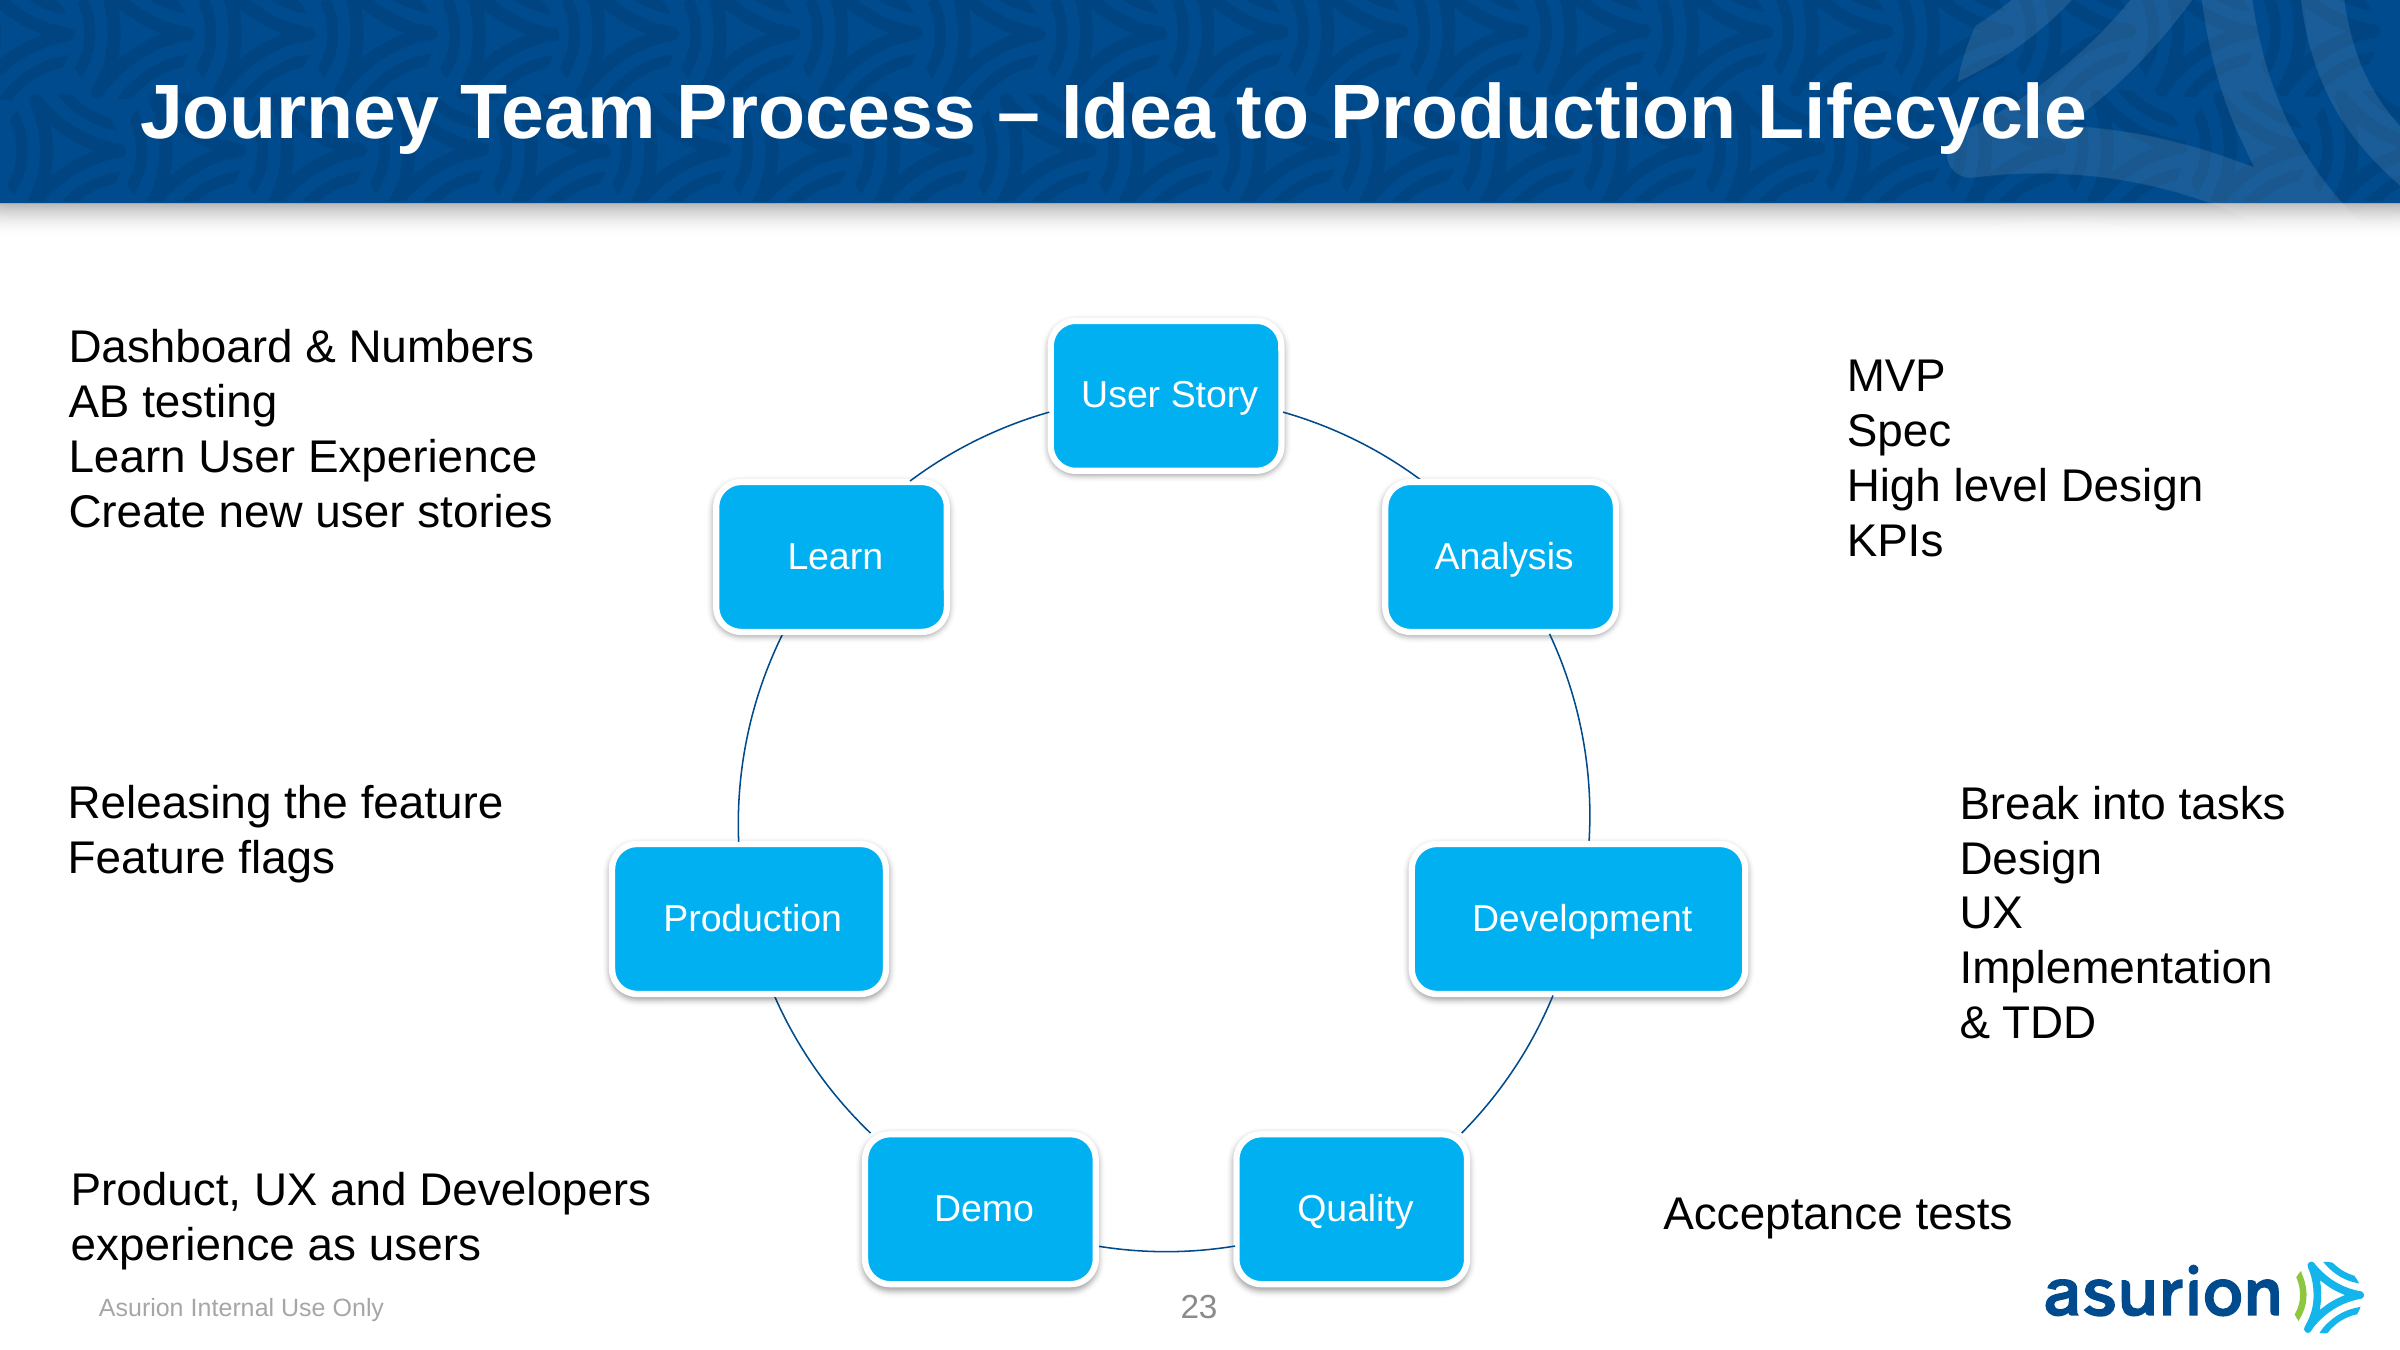

# Journey Team Process – Idea to Production Lifecycle
Dashboard & Numbers
AB testing
Learn User Experience
Create new user stories
User Story
Analysis
Development
Quality
Demo
Production
Learn
MVP
Spec
High level Design
KPIs
Releasing the feature
Feature flags
Break into tasks
Design
UX
Implementation
& TDD
Product, UX and Developers
experience as users
Acceptance tests